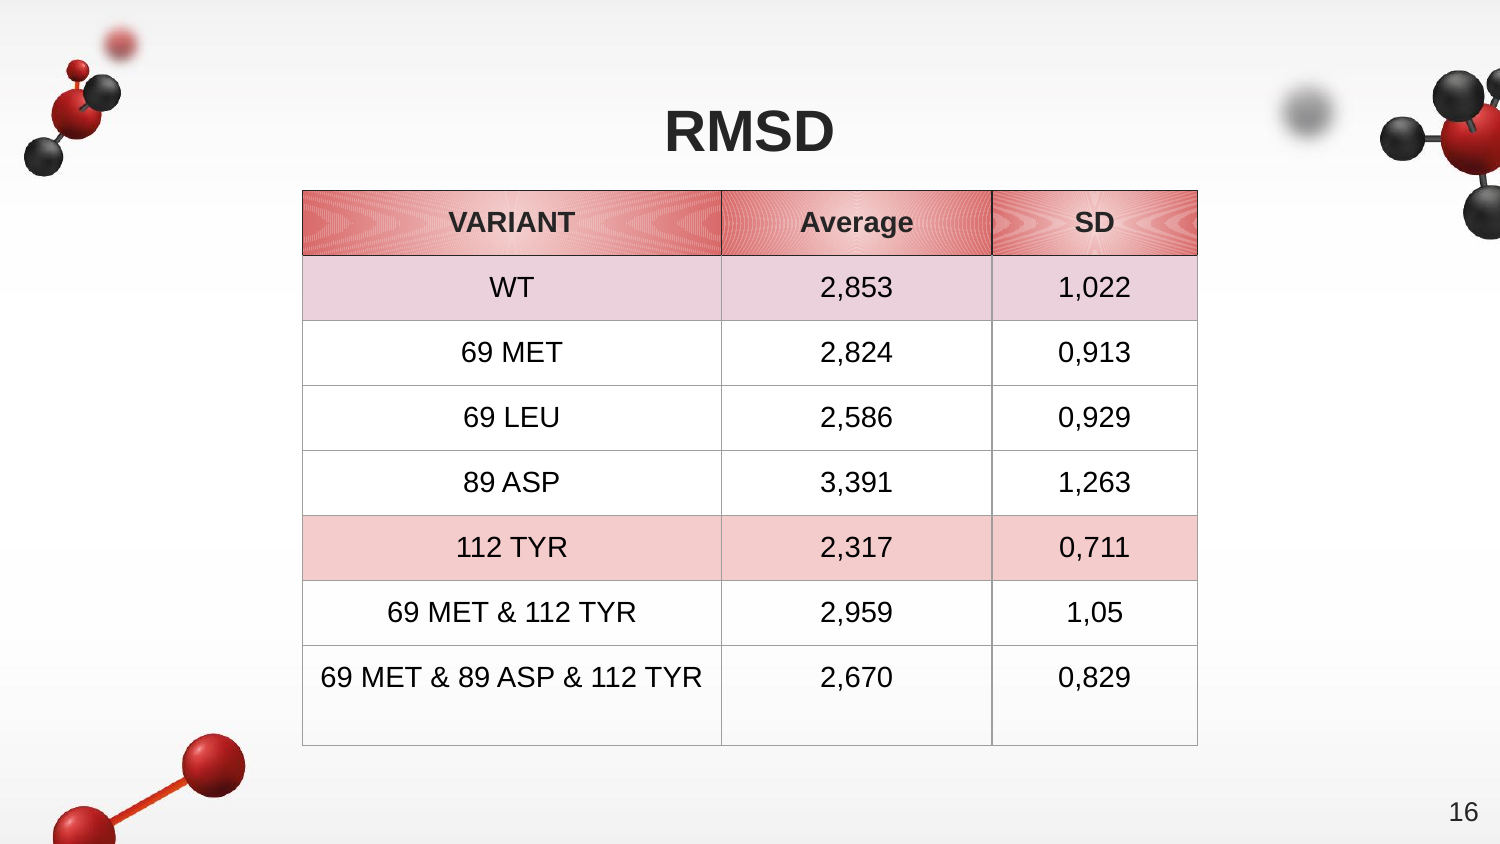

# RMSD
| VARIANT | Average | SD |
| --- | --- | --- |
| WT | 2,853 | 1,022 |
| 69 MET | 2,824 | 0,913 |
| 69 LEU | 2,586 | 0,929 |
| 89 ASP | 3,391 | 1,263 |
| 112 TYR | 2,317 | 0,711 |
| 69 MET & 112 TYR | 2,959 | 1,05 |
| 69 MET & 89 ASP & 112 TYR | 2,670 | 0,829 |
16